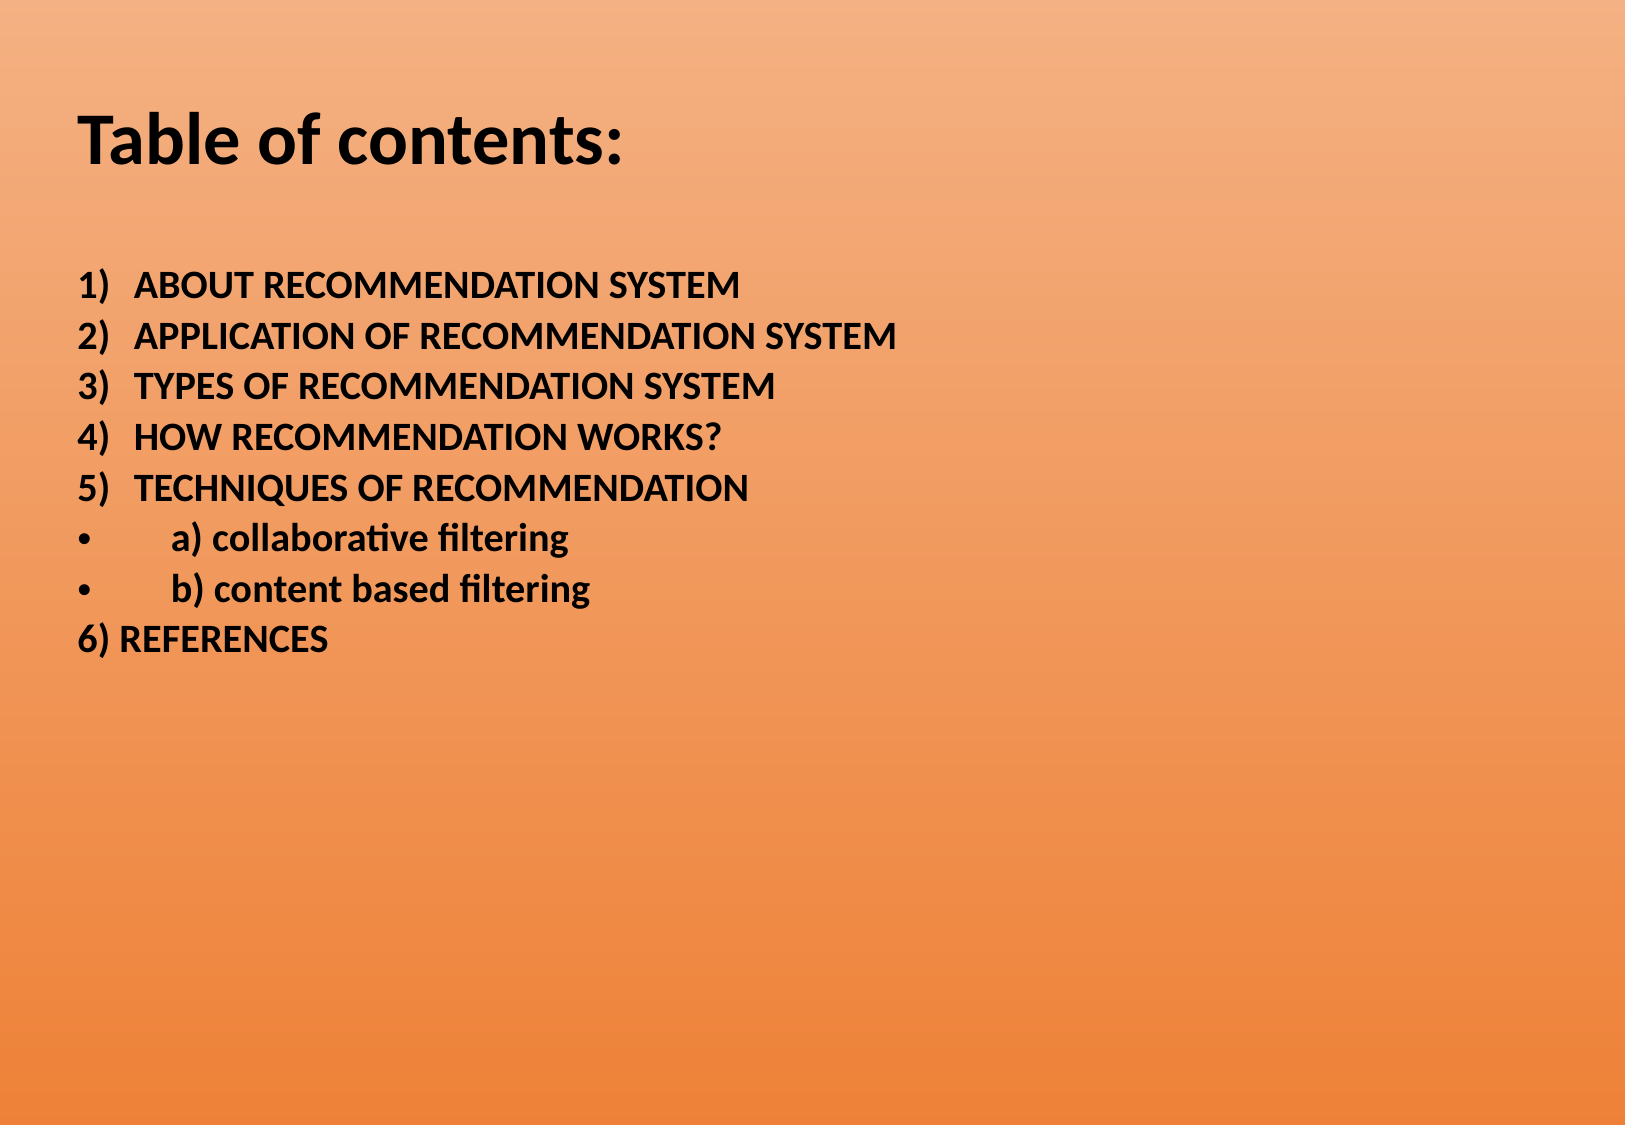

# Table of contents:
ABOUT RECOMMENDATION SYSTEM
APPLICATION OF RECOMMENDATION SYSTEM
TYPES OF RECOMMENDATION SYSTEM
HOW RECOMMENDATION WORKS?
TECHNIQUES OF RECOMMENDATION
       a) collaborative filtering
       b) content based filtering
6) REFERENCES